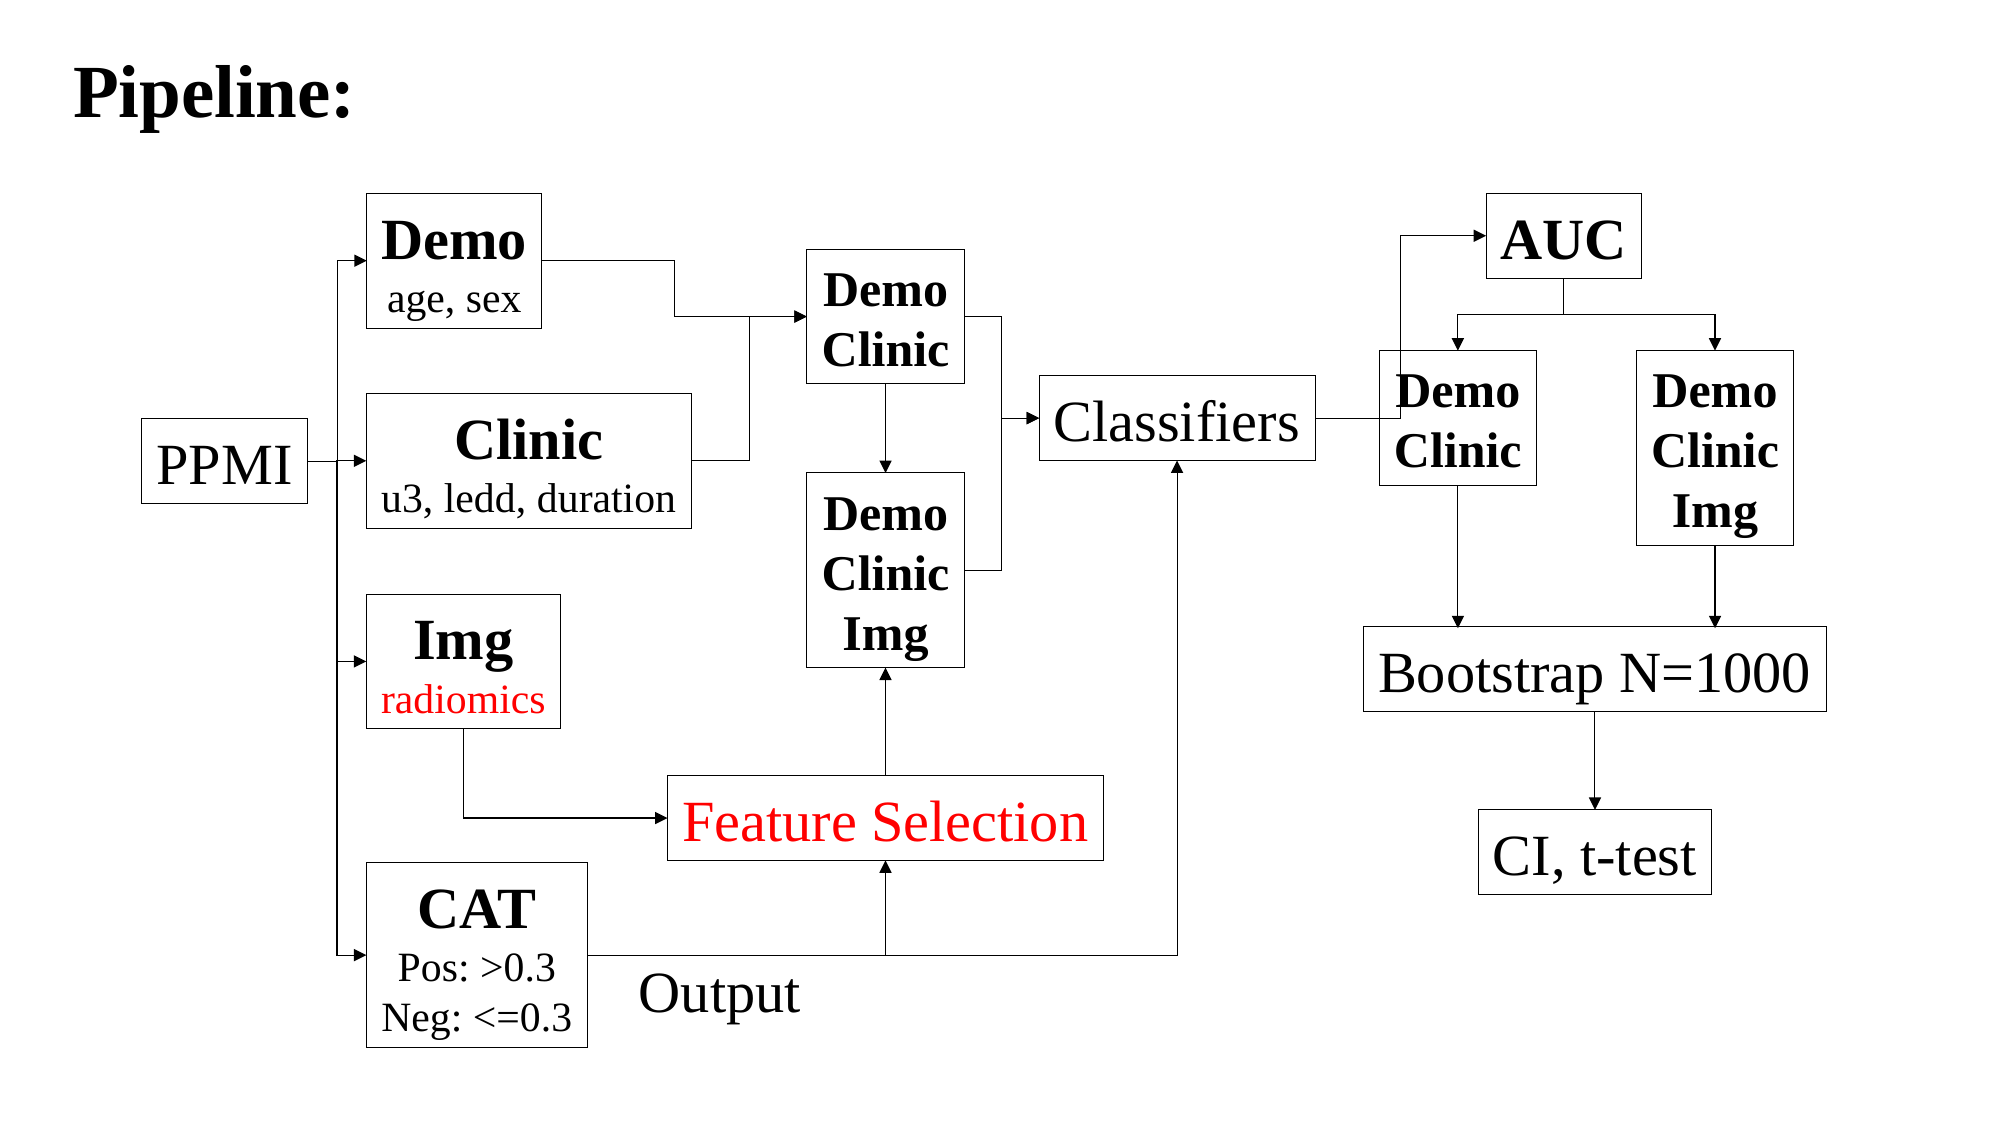

Pipeline:
Demo
age, sex
AUC
Demo
Clinic
Demo
Clinic
Demo
Clinic
Img
Classifiers
Clinic
u3, ledd, duration
PPMI
Demo
Clinic
Img
Img
radiomics
Bootstrap N=1000
Feature Selection
CI, t-test
CAT
Pos: >0.3
Neg: <=0.3
Output